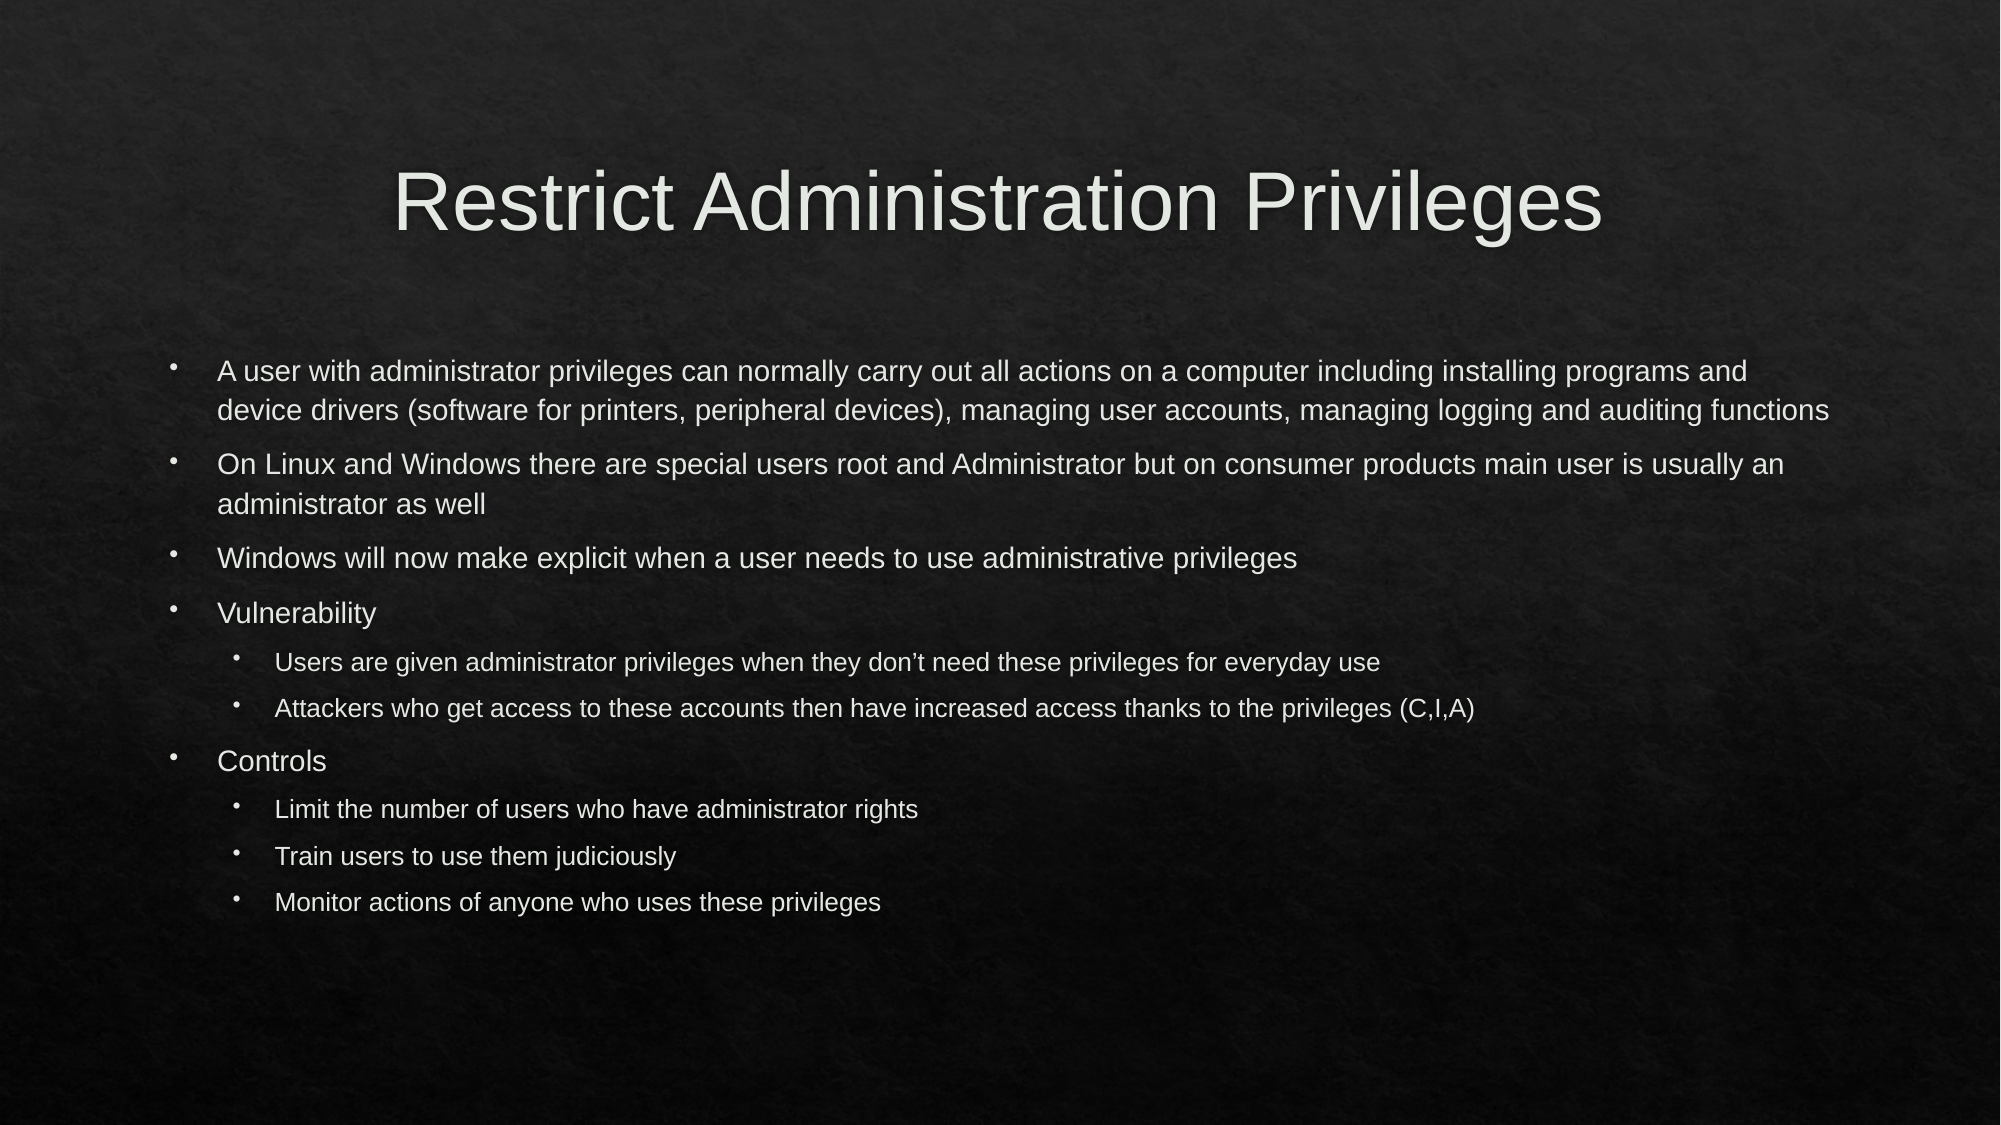

# Restrict Administration Privileges
A user with administrator privileges can normally carry out all actions on a computer including installing programs and device drivers (software for printers, peripheral devices), managing user accounts, managing logging and auditing functions
On Linux and Windows there are special users root and Administrator but on consumer products main user is usually an administrator as well
Windows will now make explicit when a user needs to use administrative privileges
Vulnerability
Users are given administrator privileges when they don’t need these privileges for everyday use
Attackers who get access to these accounts then have increased access thanks to the privileges (C,I,A)
Controls
Limit the number of users who have administrator rights
Train users to use them judiciously
Monitor actions of anyone who uses these privileges